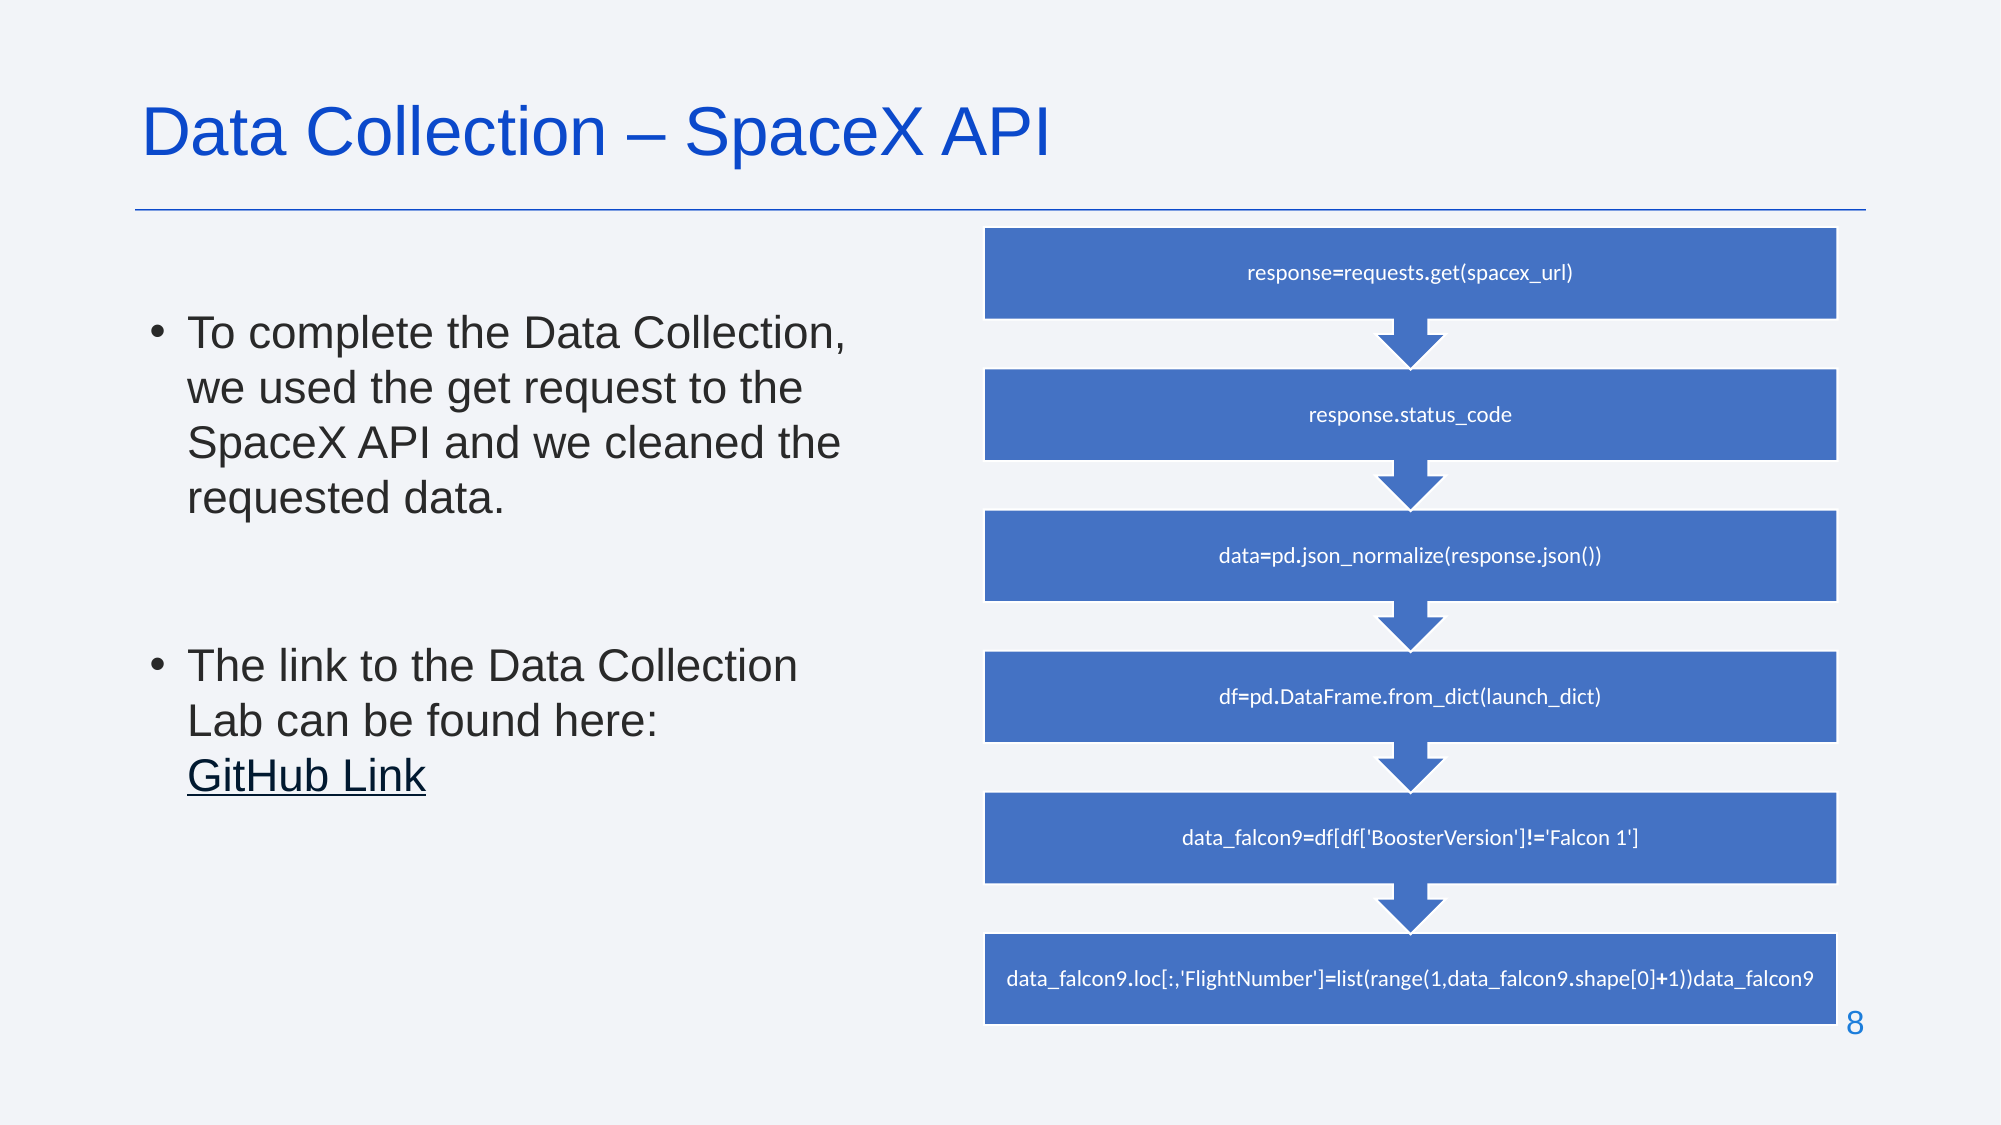

Data Collection – SpaceX API
data_falcon9.loc[:,'FlightNumber']=list(range(1,data_falcon9.shape[0]+1))data_falcon9
data_falcon9=df[df['BoosterVersion']!='Falcon 1']
df=pd.DataFrame.from_dict(launch_dict)
data=pd.json_normalize(response.json())
response.status_code
response=requests.get(spacex_url)
To complete the Data Collection, we used the get request to the SpaceX API and we cleaned the requested data.

The link to the Data Collection Lab can be found here: GitHub Link

8